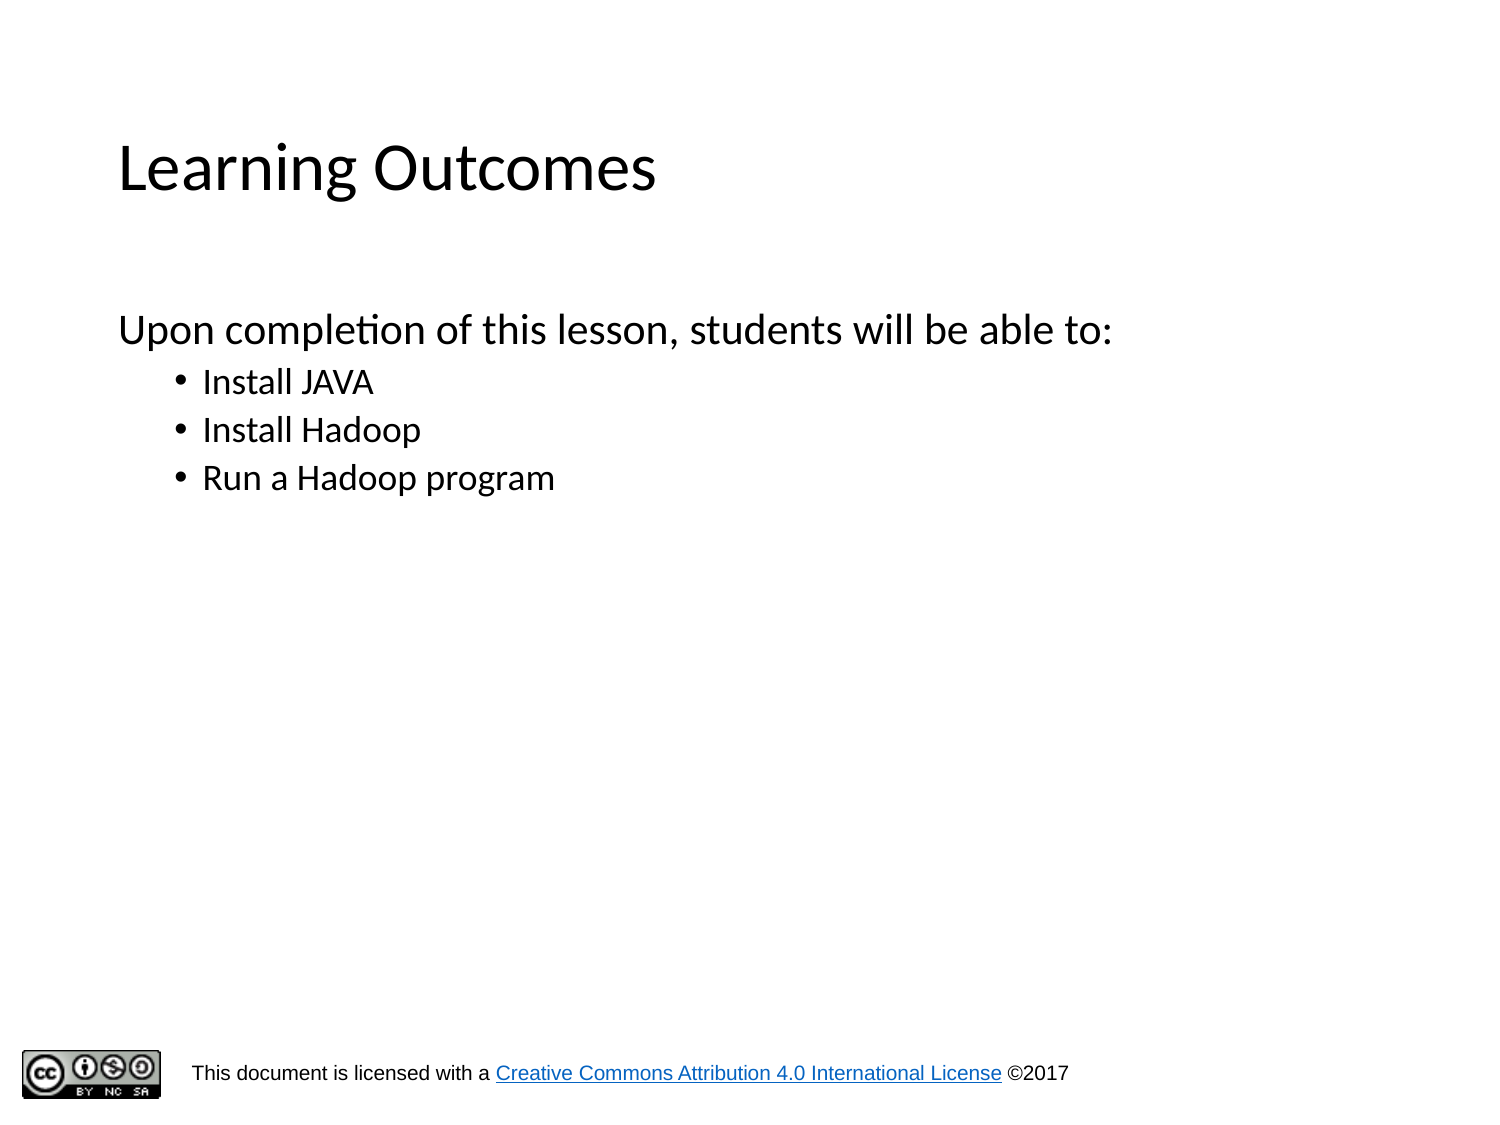

# Learning Outcomes
Upon completion of this lesson, students will be able to:
Install JAVA
Install Hadoop
Run a Hadoop program